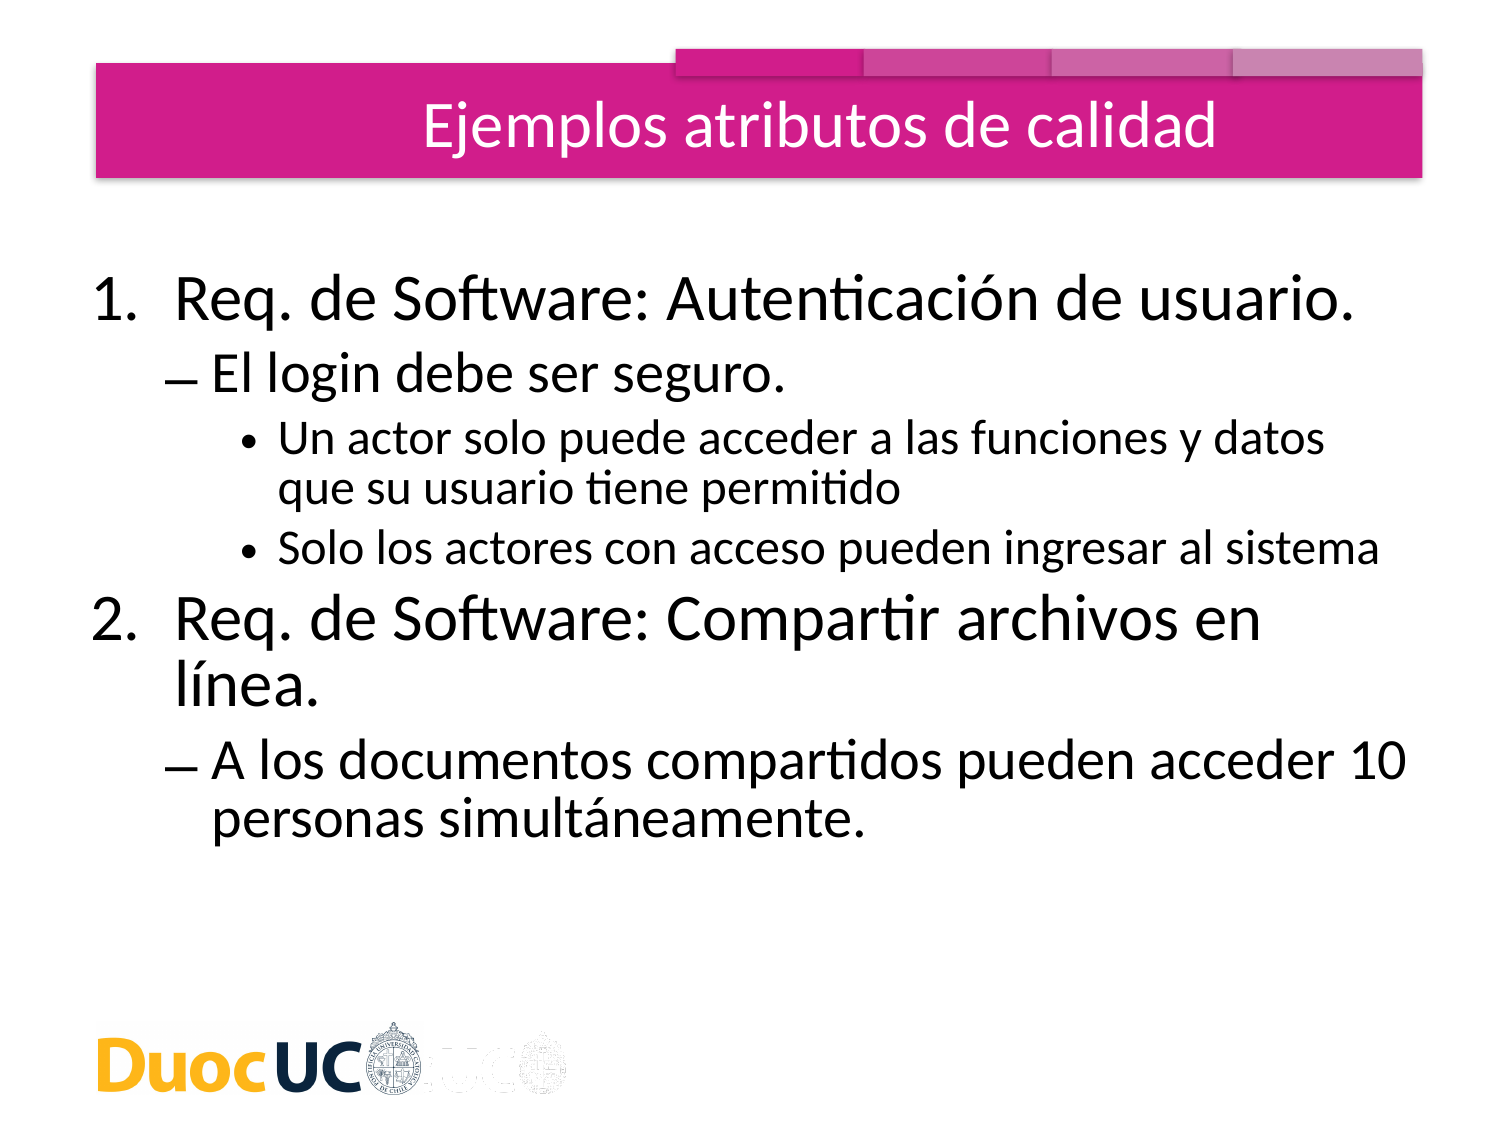

Ejemplos atributos de calidad
Req. de Software: Autenticación de usuario.
El login debe ser seguro.
Un actor solo puede acceder a las funciones y datos que su usuario tiene permitido
Solo los actores con acceso pueden ingresar al sistema
Req. de Software: Compartir archivos en línea.
A los documentos compartidos pueden acceder 10 personas simultáneamente.